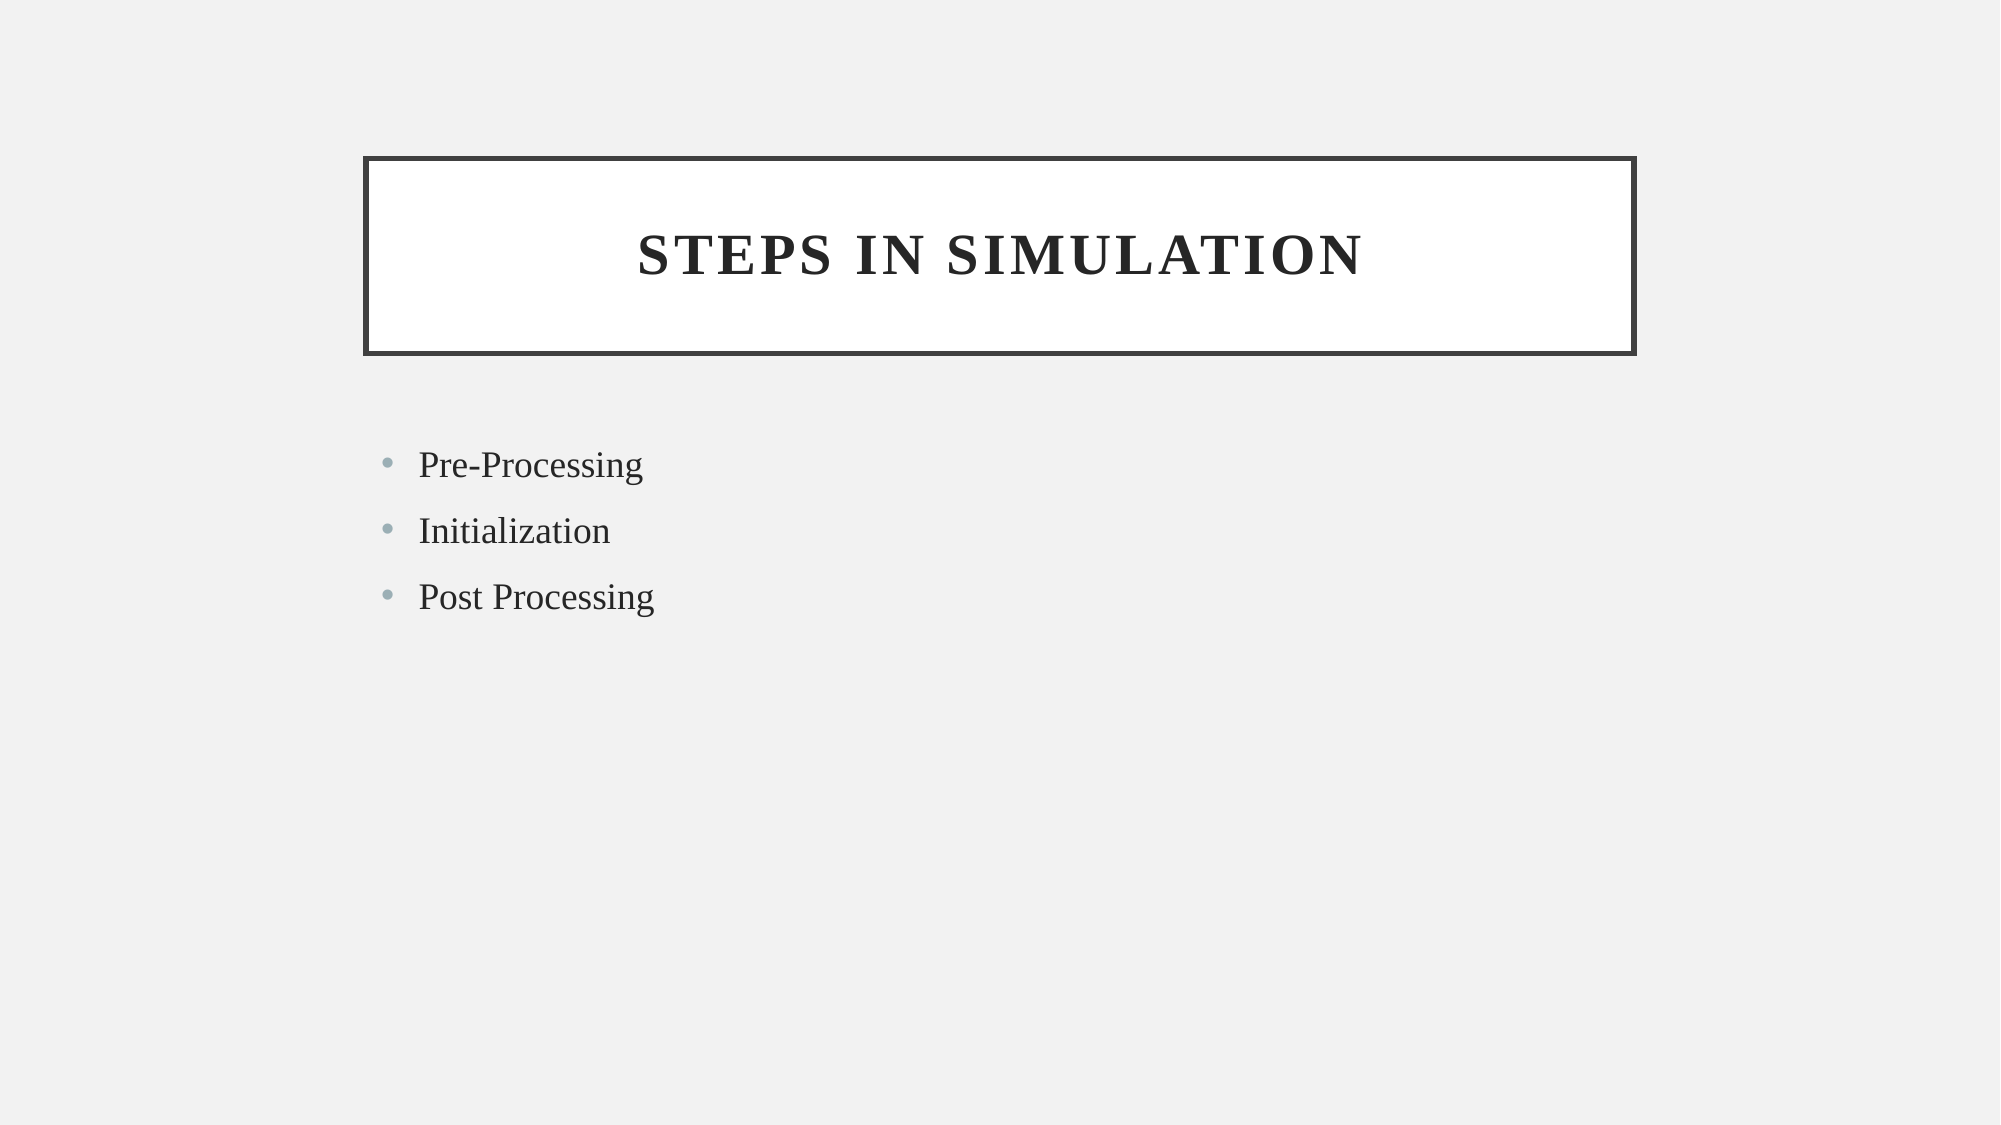

# Steps in Simulation
Pre-Processing
Initialization
Post Processing